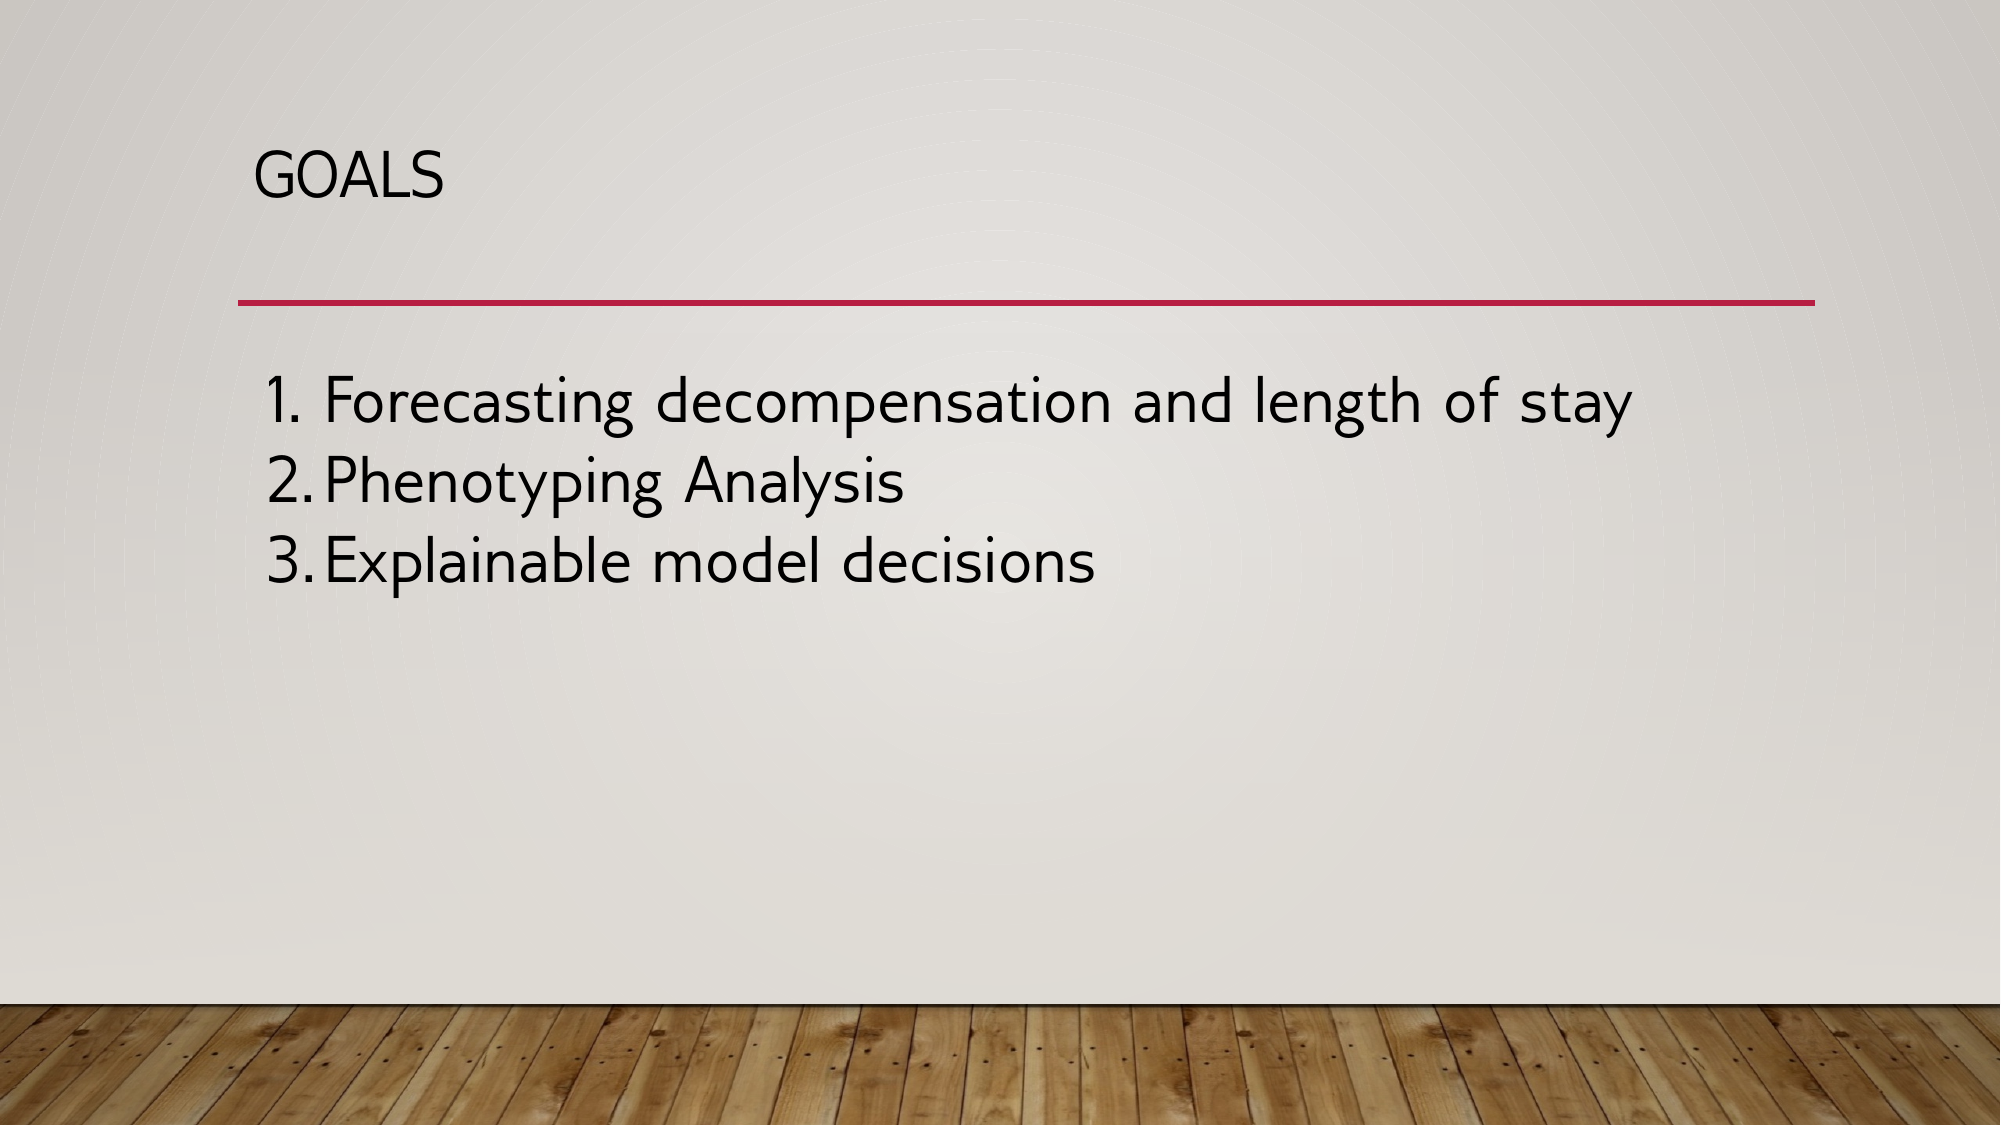

# GOALS
Forecasting decompensation and length of stay
Phenotyping Analysis
Explainable model decisions